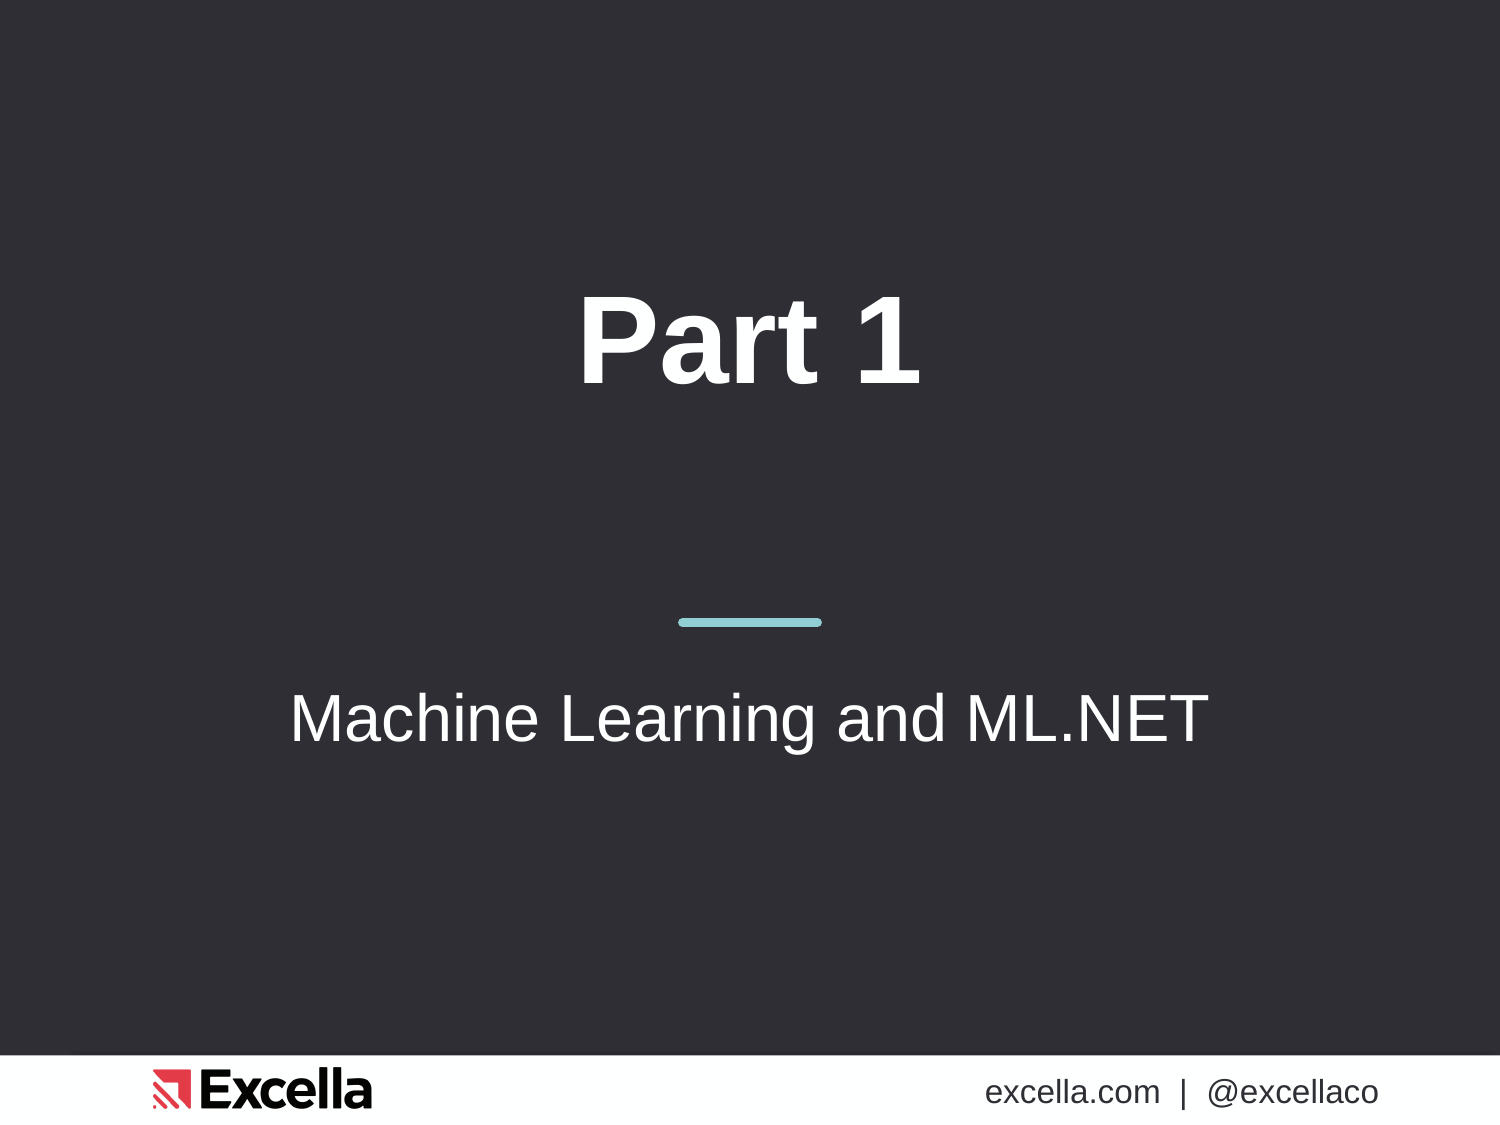

# Part 1
Machine Learning and ML.NET